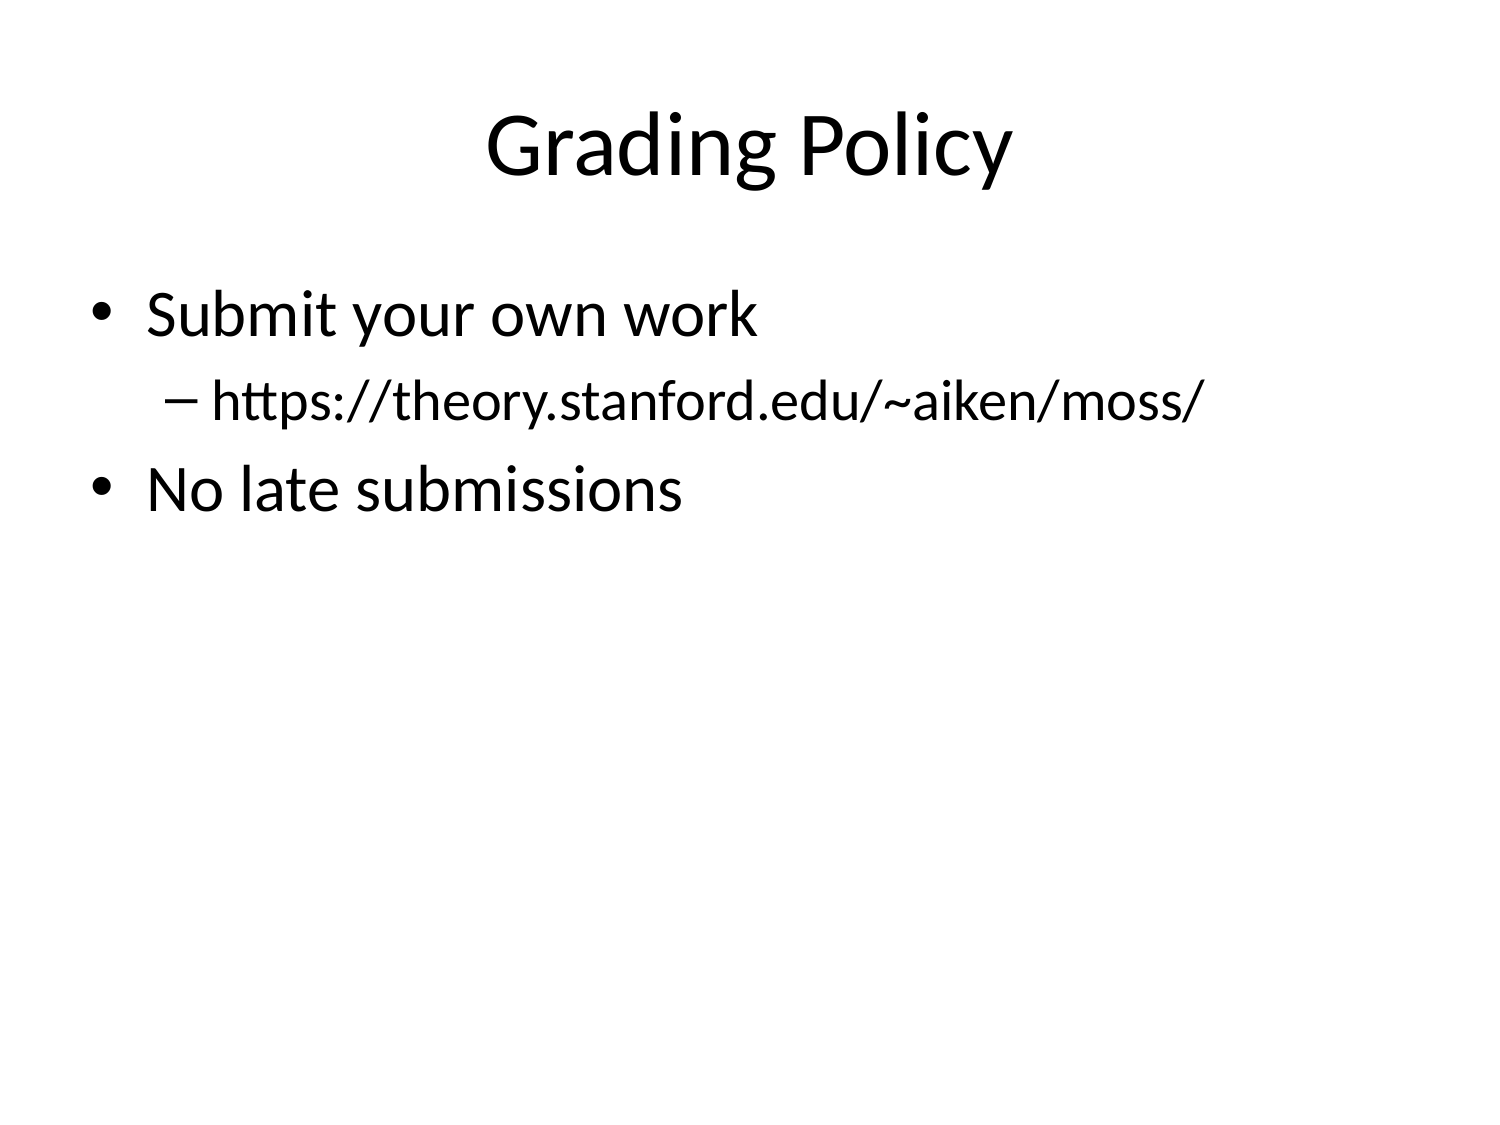

# Grading Policy
Submit your own work
https://theory.stanford.edu/~aiken/moss/
No late submissions